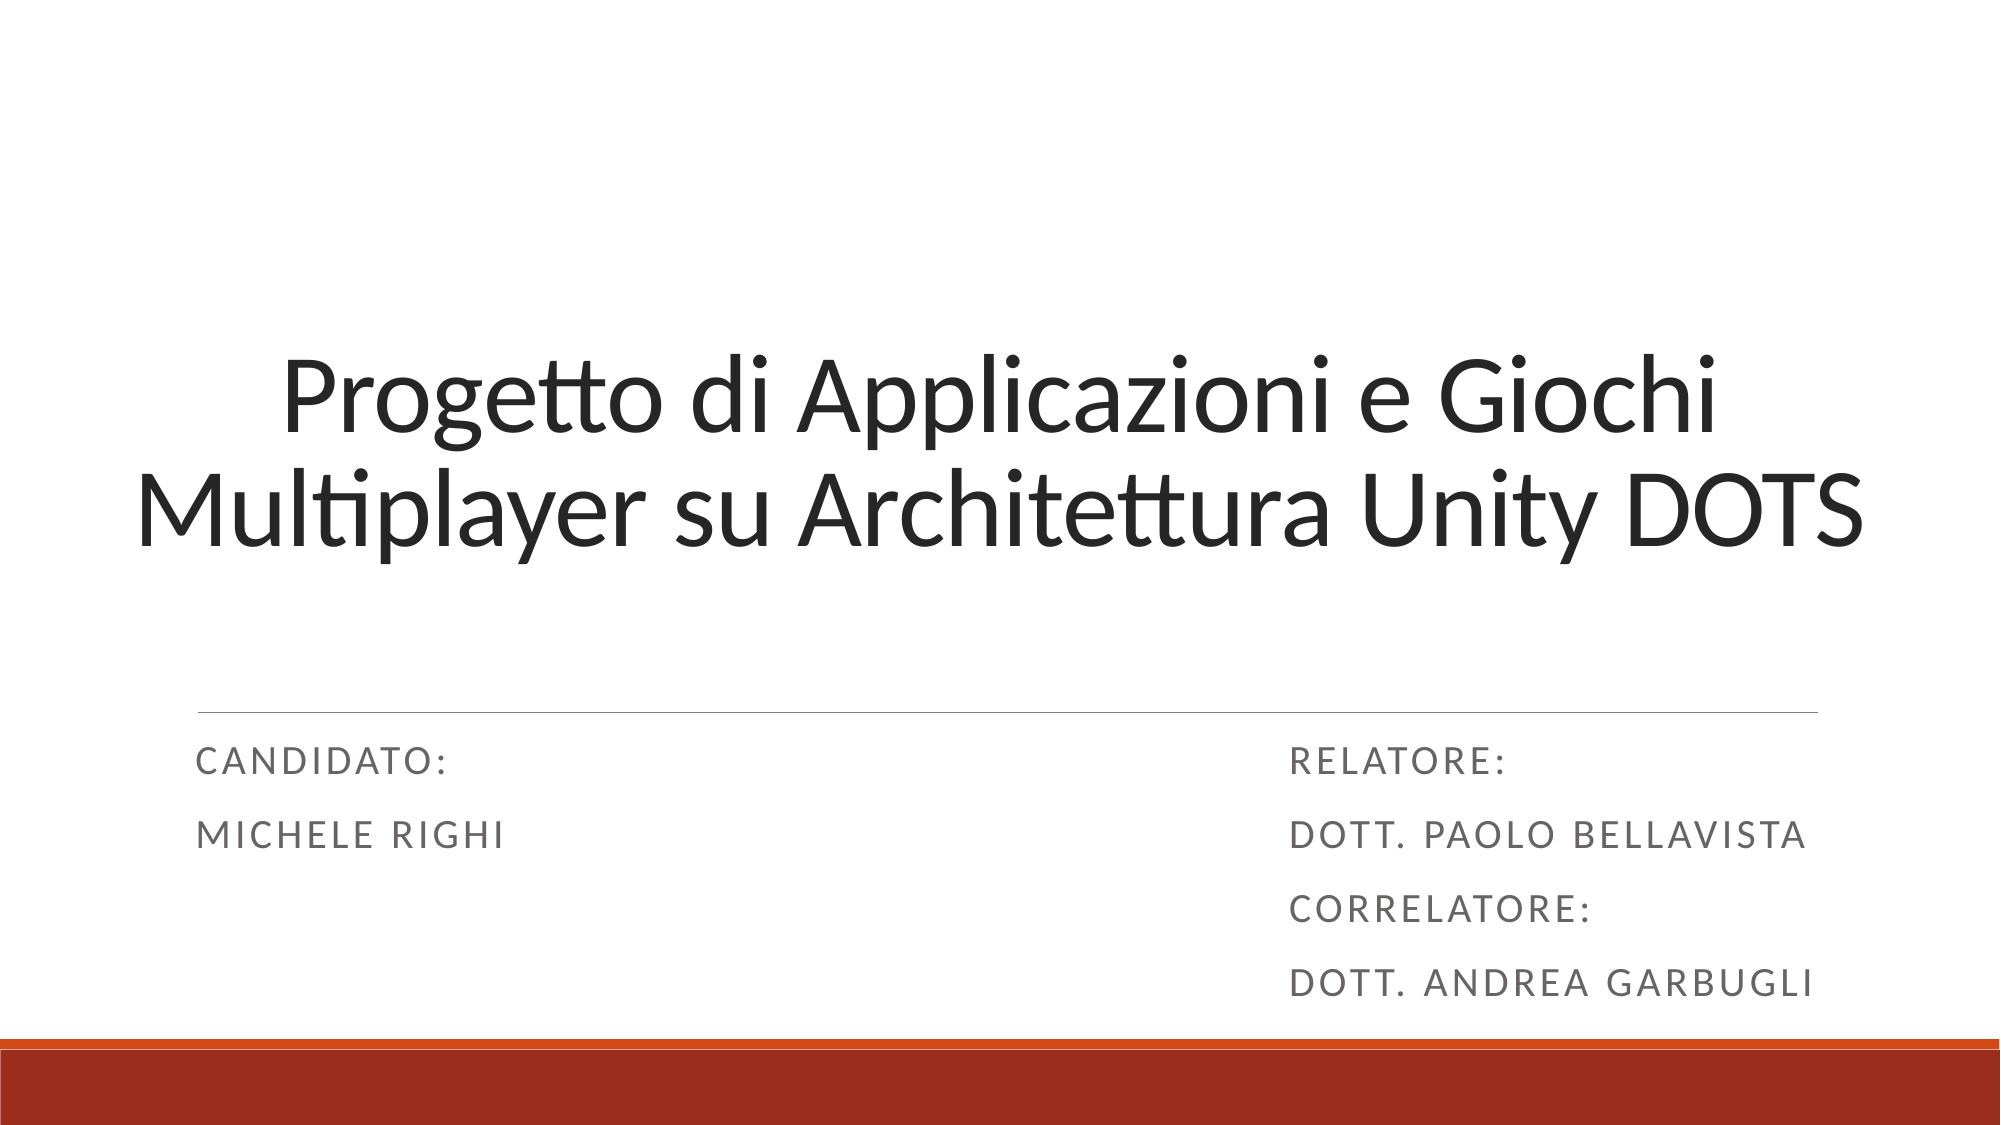

# Progetto di Applicazioni e Giochi Multiplayer su Architettura Unity DOTS
RELATORE:
DOTT. Paolo Bellavista
Correlatore:
DOTT. Andrea Garbugli
Candidato:
Michele Righi